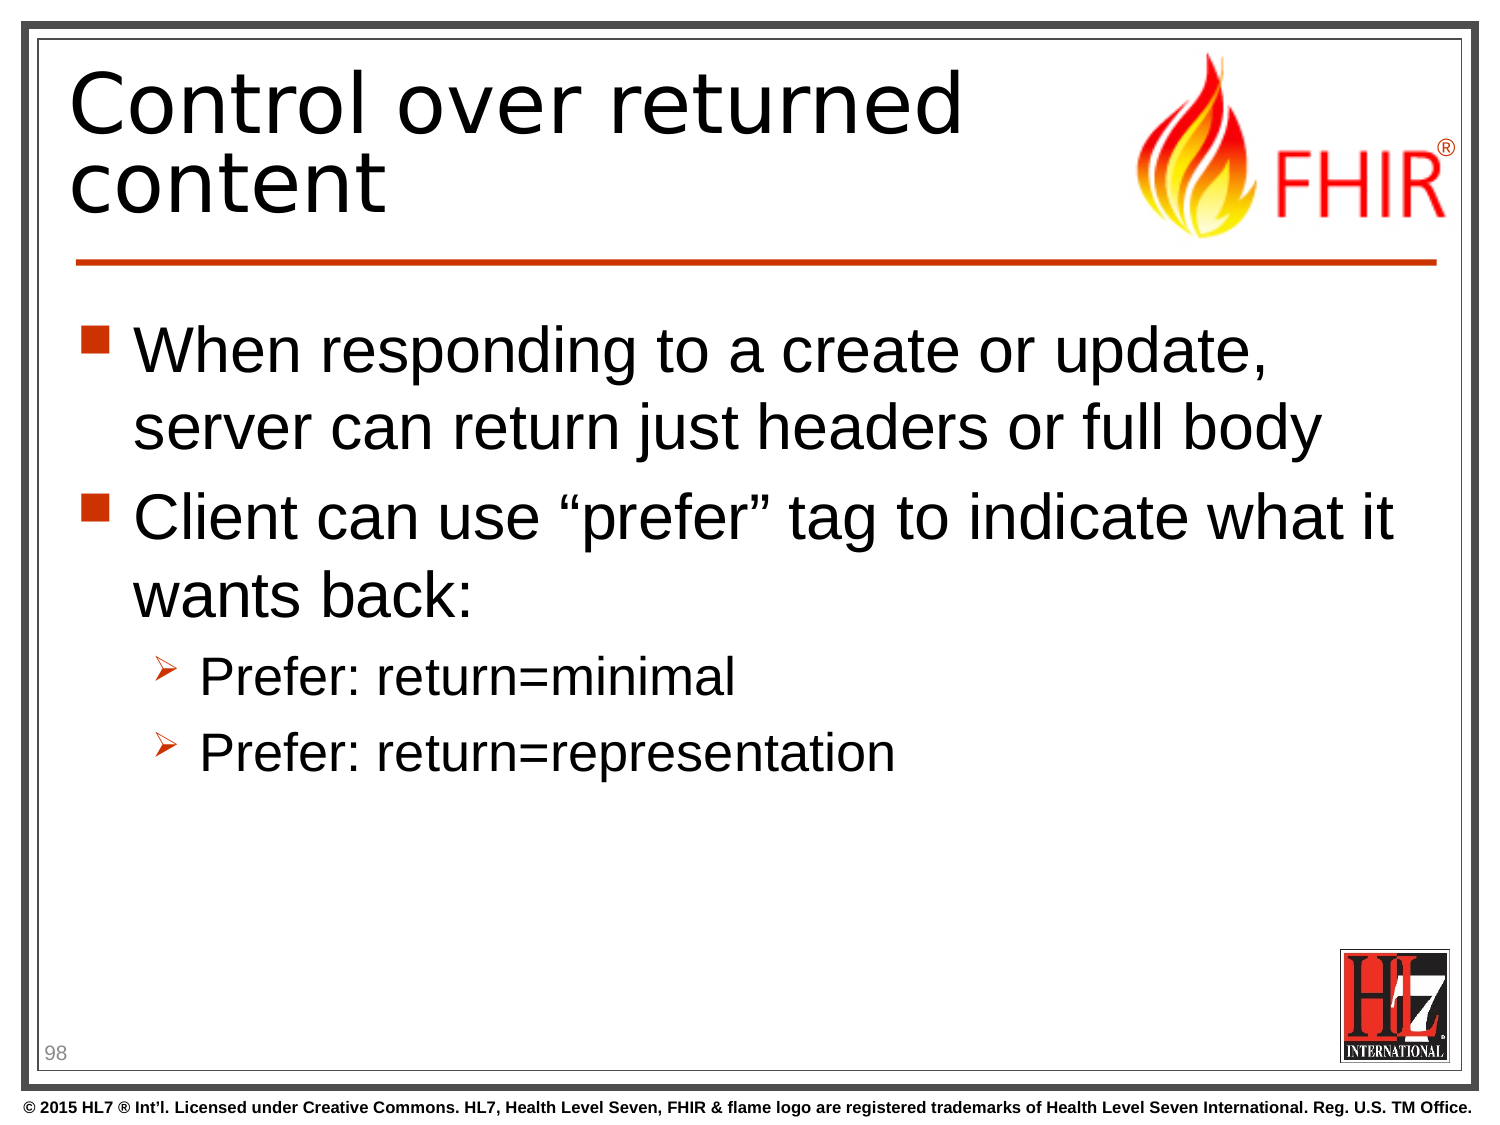

# Control over returned content
When responding to a create or update, server can return just headers or full body
Client can use “prefer” tag to indicate what it wants back:
Prefer: return=minimal
Prefer: return=representation

98